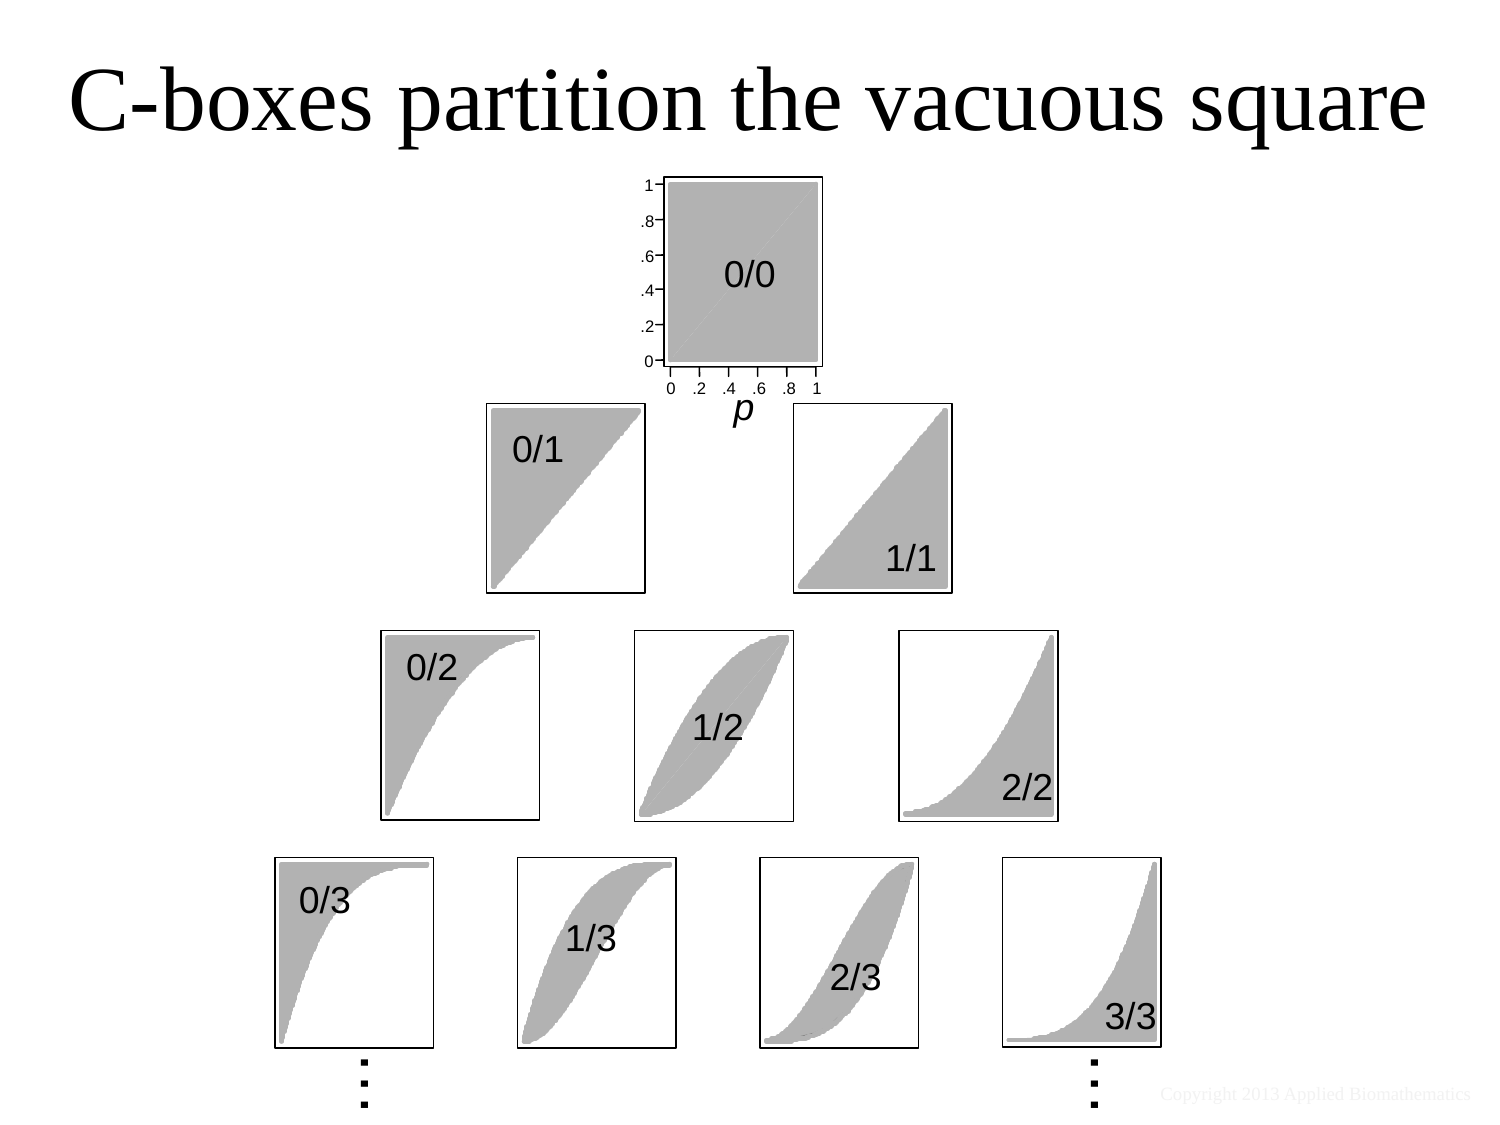

# C-boxes partition the vacuous square
1
.8
.6
.4
.2
0

0/0

p
0
.2
.4
.6
.8
1

0/1

1/1

0/2

1/2

2/2

0/3

1/3

2/3

3/3
…
…

0/20

15/20

20/20
…
…
…
…

0/200

150/200

200/200
…
…
…
…

0/2000

1500/2000

2000/2000
…
…
Copyright 2013 Applied Biomathematics